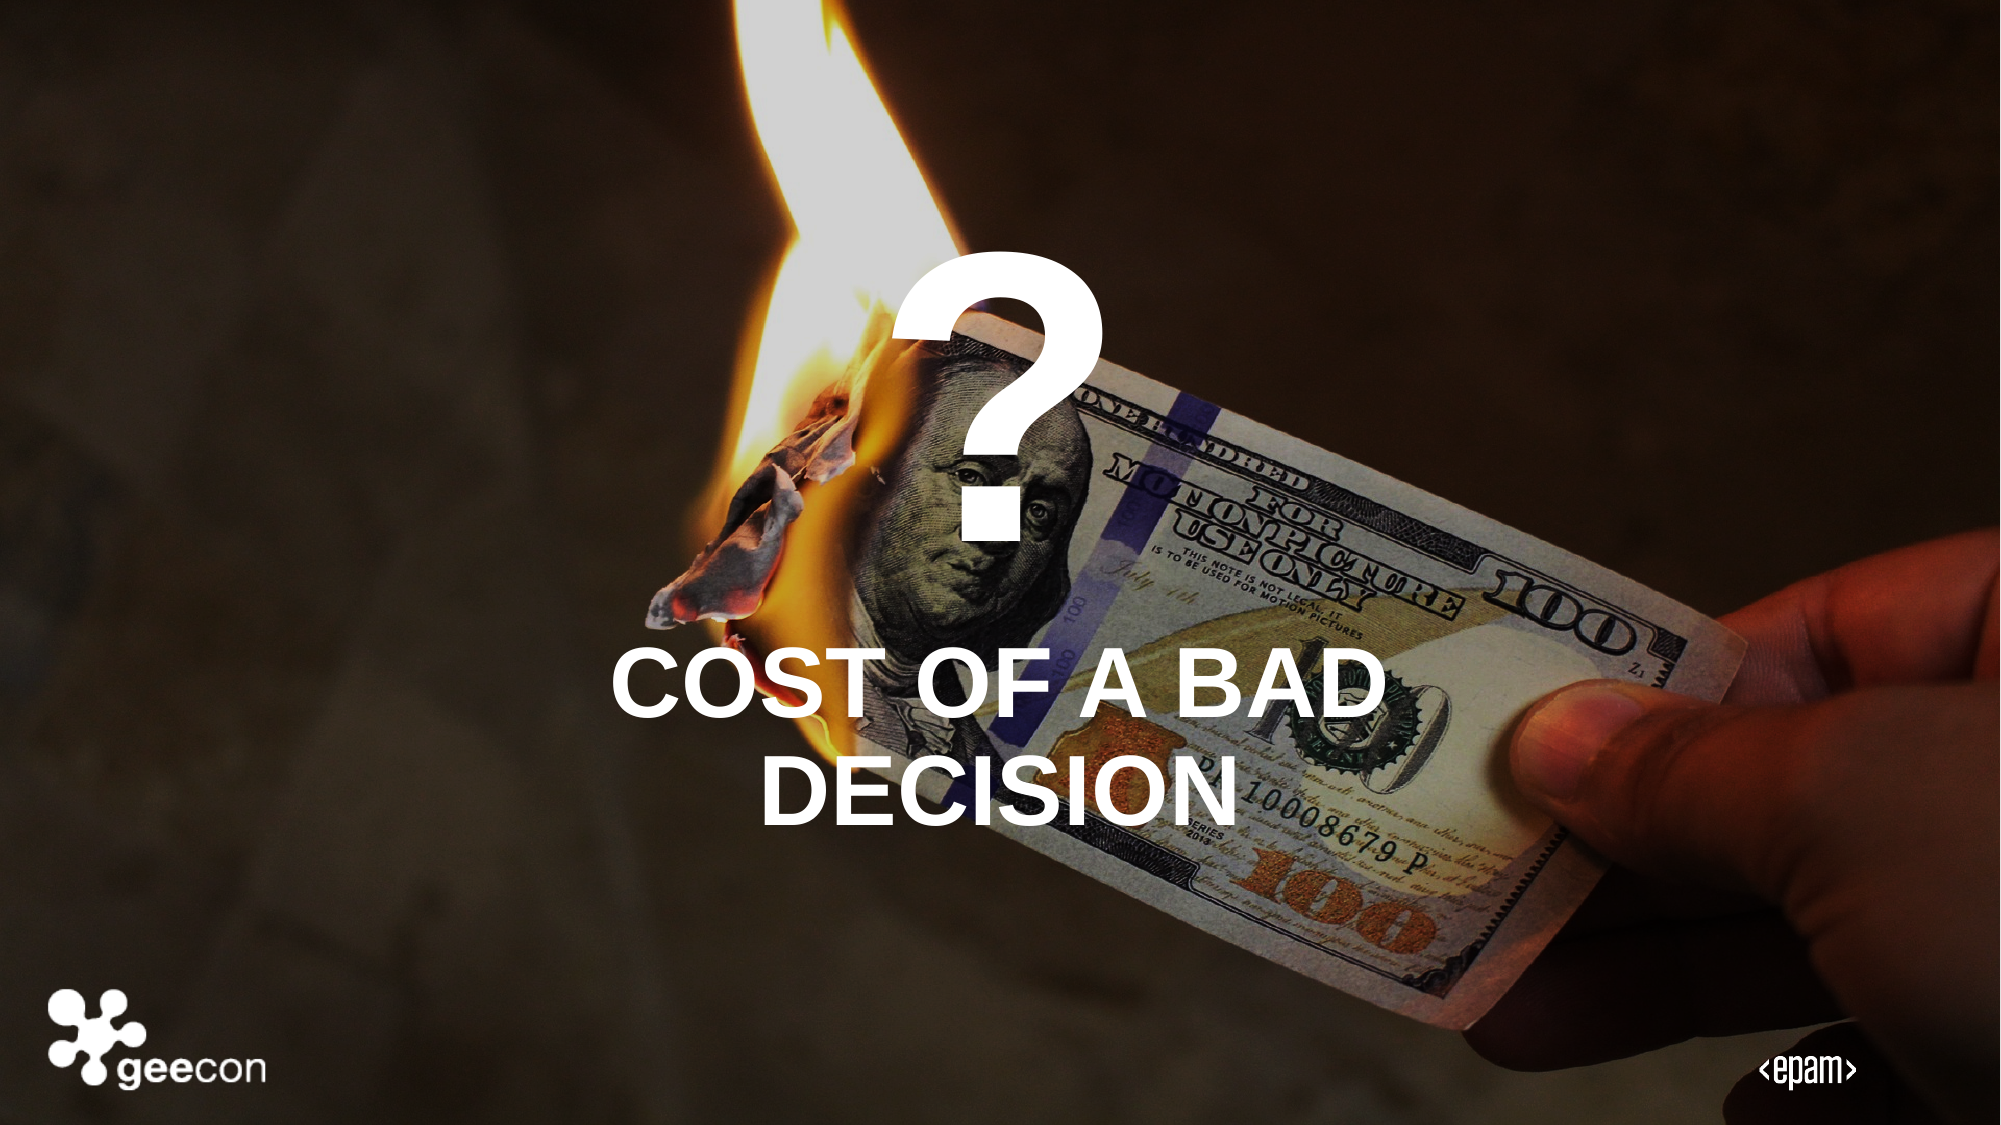

# ? COST OF A BAD DECISION